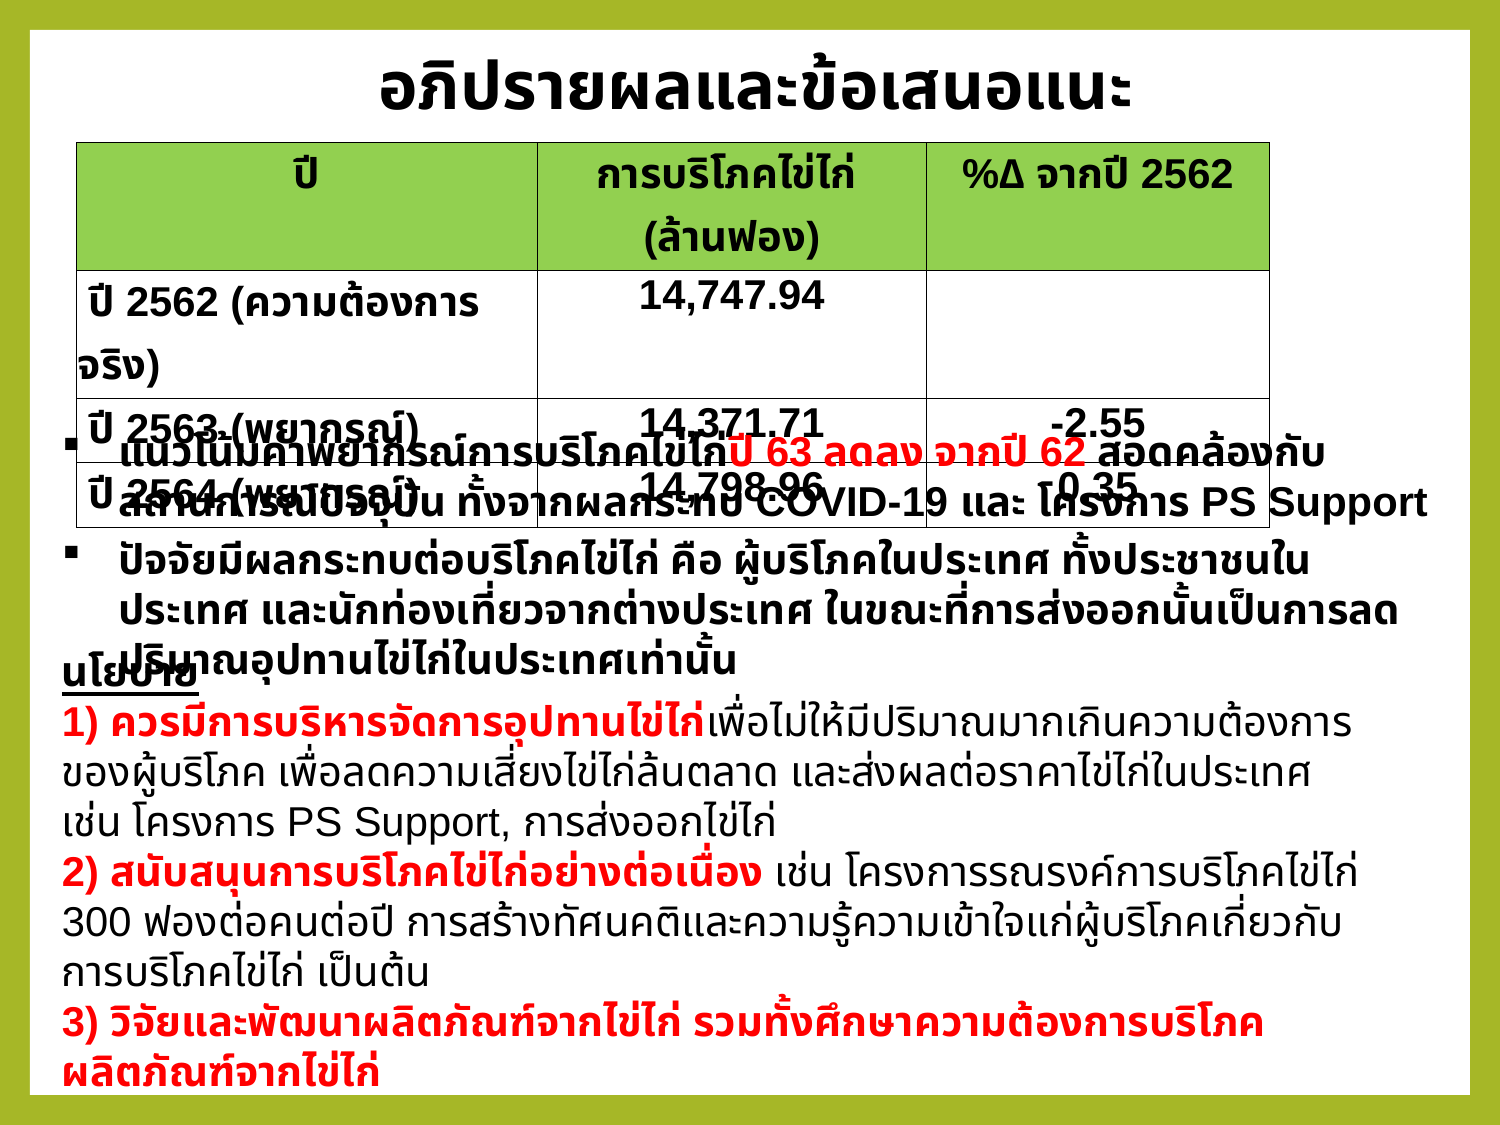

อภิปรายผลและข้อเสนอแนะ
| ปี | การบริโภคไข่ไก่ (ล้านฟอง) | %∆ จากปี 2562 |
| --- | --- | --- |
| ปี 2562 (ความต้องการจริง) | 14,747.94 |  |
| ปี 2563 (พยากรณ์) | 14,371.71 | -2.55 |
| ปี 2564 (พยากรณ์) | 14,798.96 | 0.35 |
แนวโน้มค่าพยากรณ์การบริโภคไข่ไก่ปี 63 ลดลง จากปี 62 สอดคล้องกับสถานการณ์ปัจจุบัน ทั้งจากผลกระทบ COVID-19 และ โครงการ PS Support
ปัจจัยมีผลกระทบต่อบริโภคไข่ไก่ คือ ผู้บริโภคในประเทศ ทั้งประชาชนในประเทศ และนักท่องเที่ยวจากต่างประเทศ ในขณะที่การส่งออกนั้นเป็นการลดปริมาณอุปทานไข่ไก่ในประเทศเท่านั้น
นโยบาย
1) ควรมีการบริหารจัดการอุปทานไข่ไก่เพื่อไม่ให้มีปริมาณมากเกินความต้องการของผู้บริโภค เพื่อลดความเสี่ยงไข่ไก่ล้นตลาด และส่งผลต่อราคาไข่ไก่ในประเทศ เช่น โครงการ PS Support, การส่งออกไข่ไก่
2) สนับสนุนการบริโภคไข่ไก่อย่างต่อเนื่อง เช่น โครงการรณรงค์การบริโภคไข่ไก่ 300 ฟองต่อคนต่อปี การสร้างทัศนคติและความรู้ความเข้าใจแก่ผู้บริโภคเกี่ยวกับการบริโภคไข่ไก่ เป็นต้น
3) วิจัยและพัฒนาผลิตภัณฑ์จากไข่ไก่ รวมทั้งศึกษาความต้องการบริโภคผลิตภัณฑ์จากไข่ไก่